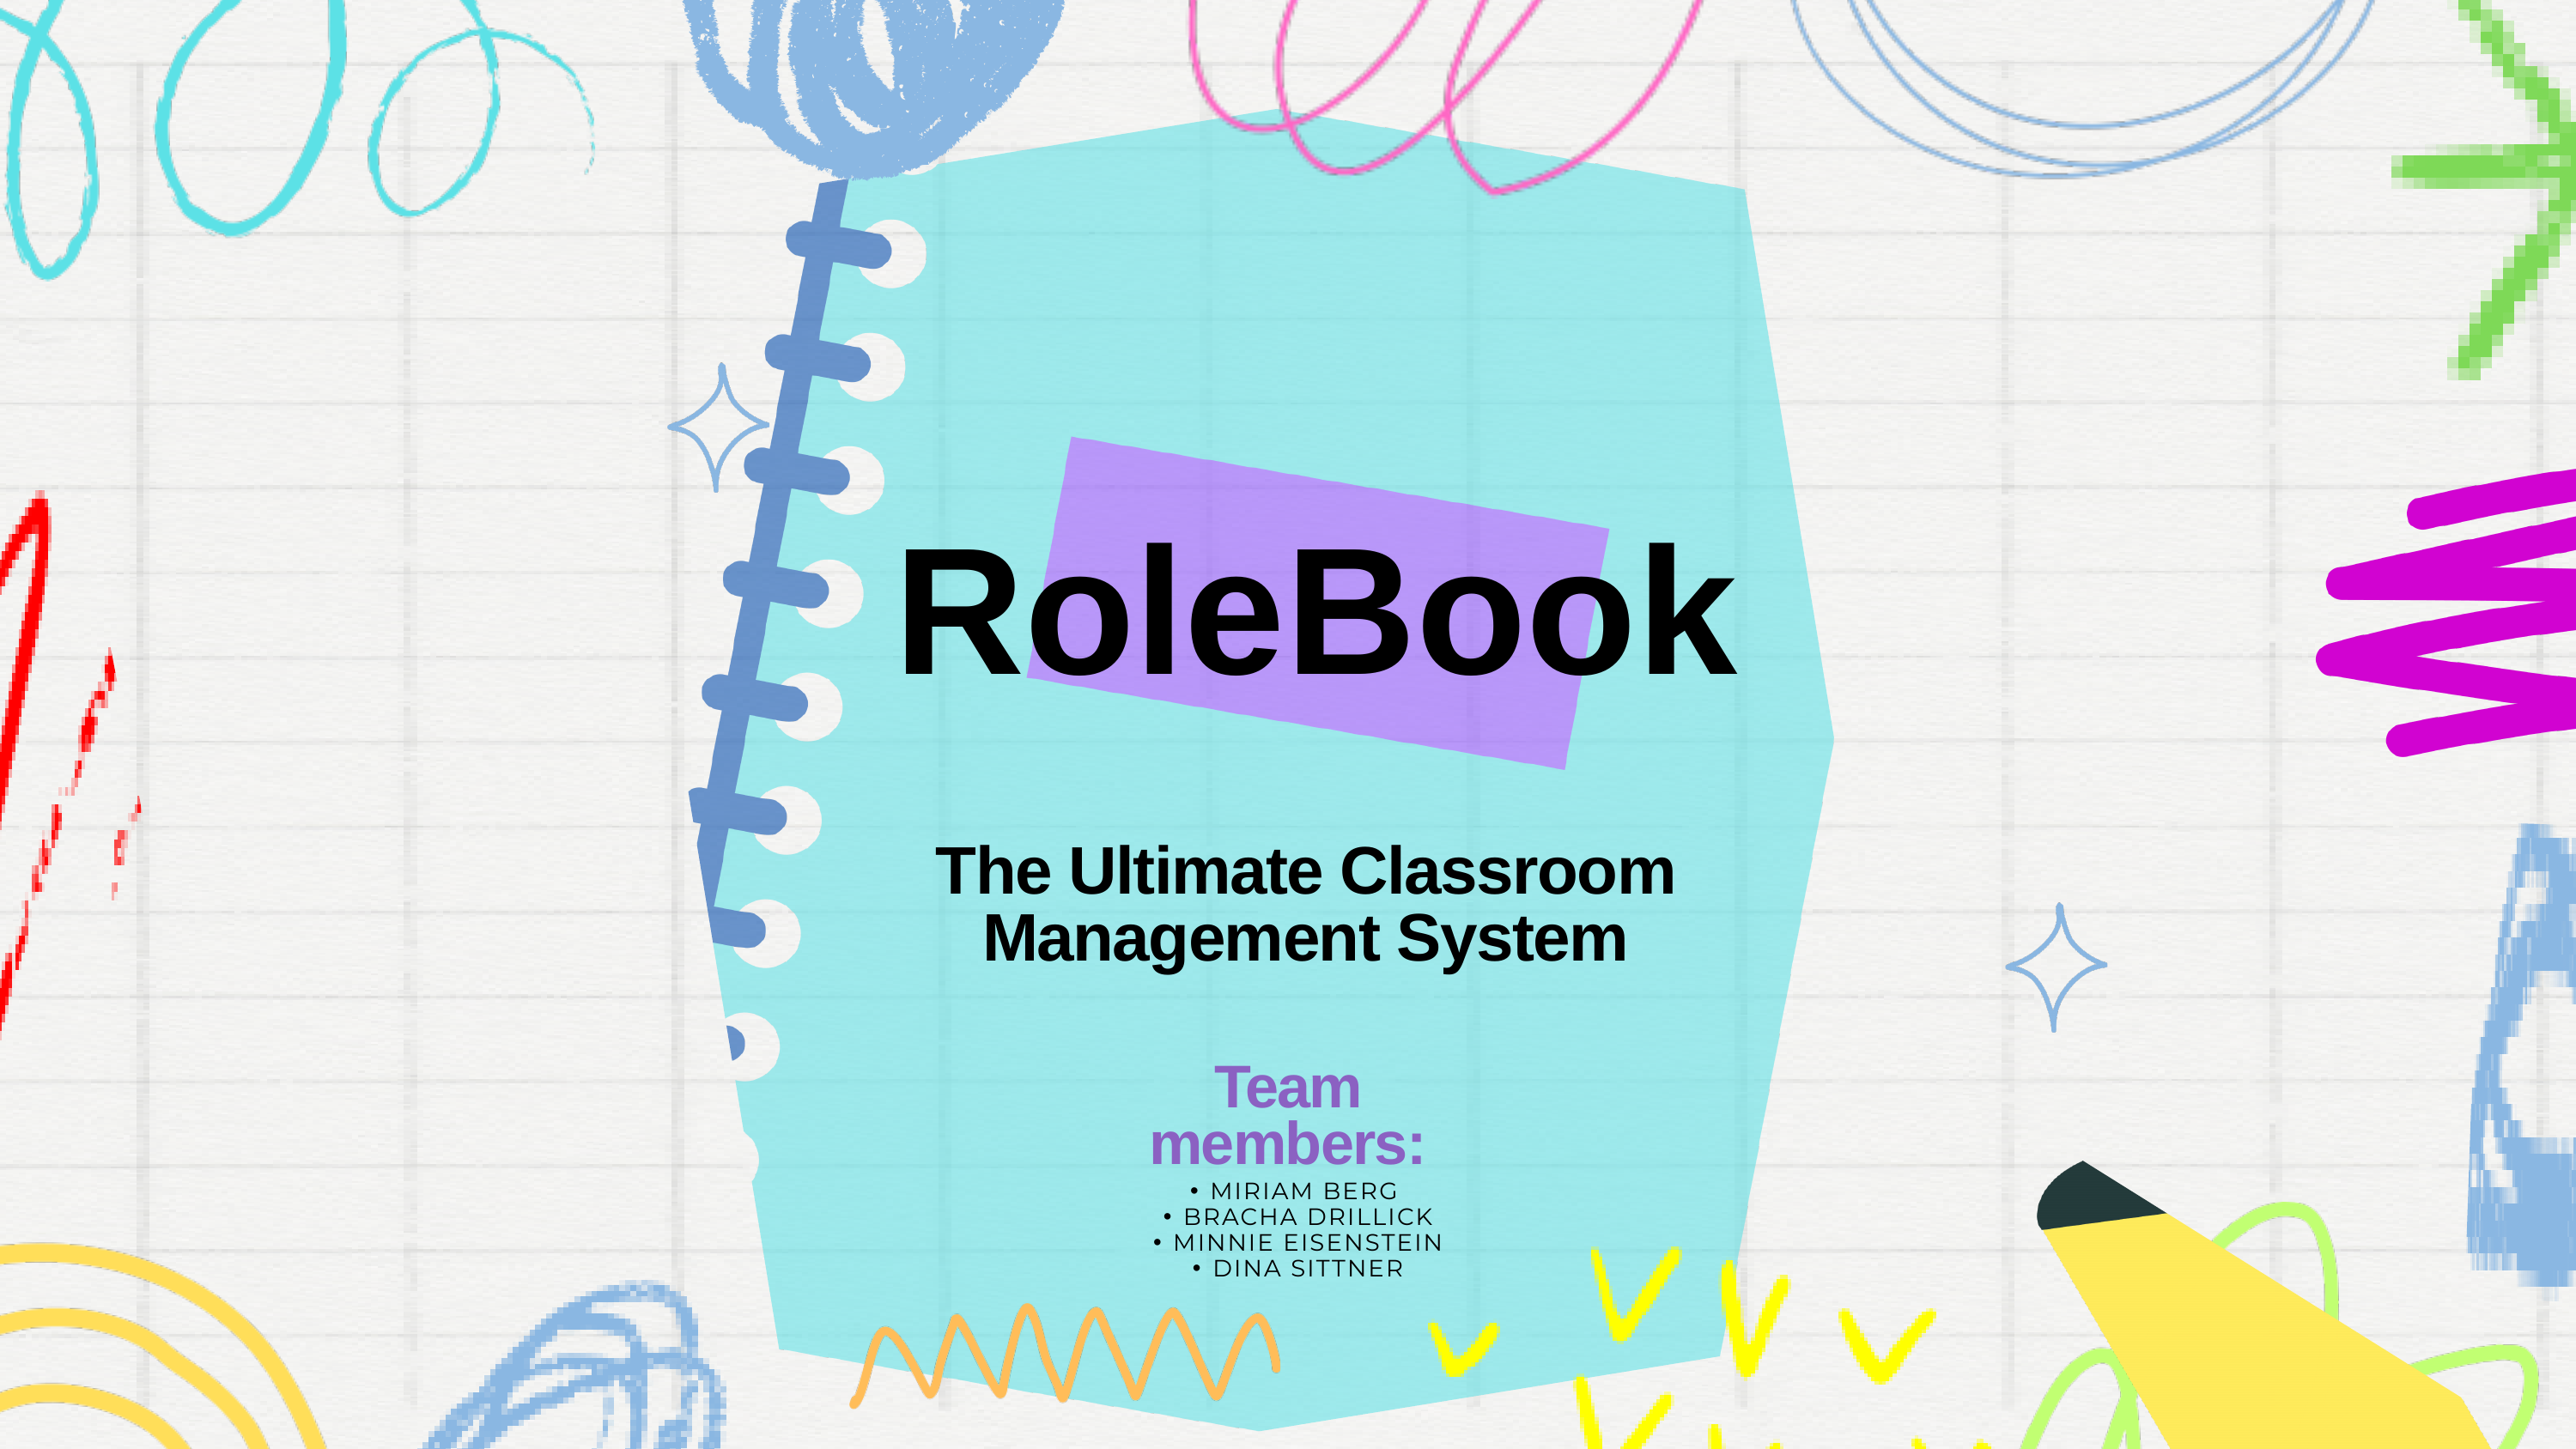

RoleBook
The Ultimate Classroom Management System

Team members:
MIRIAM BERG
BRACHA DRILLICK
MINNIE EISENSTEIN
DINA SITTNER